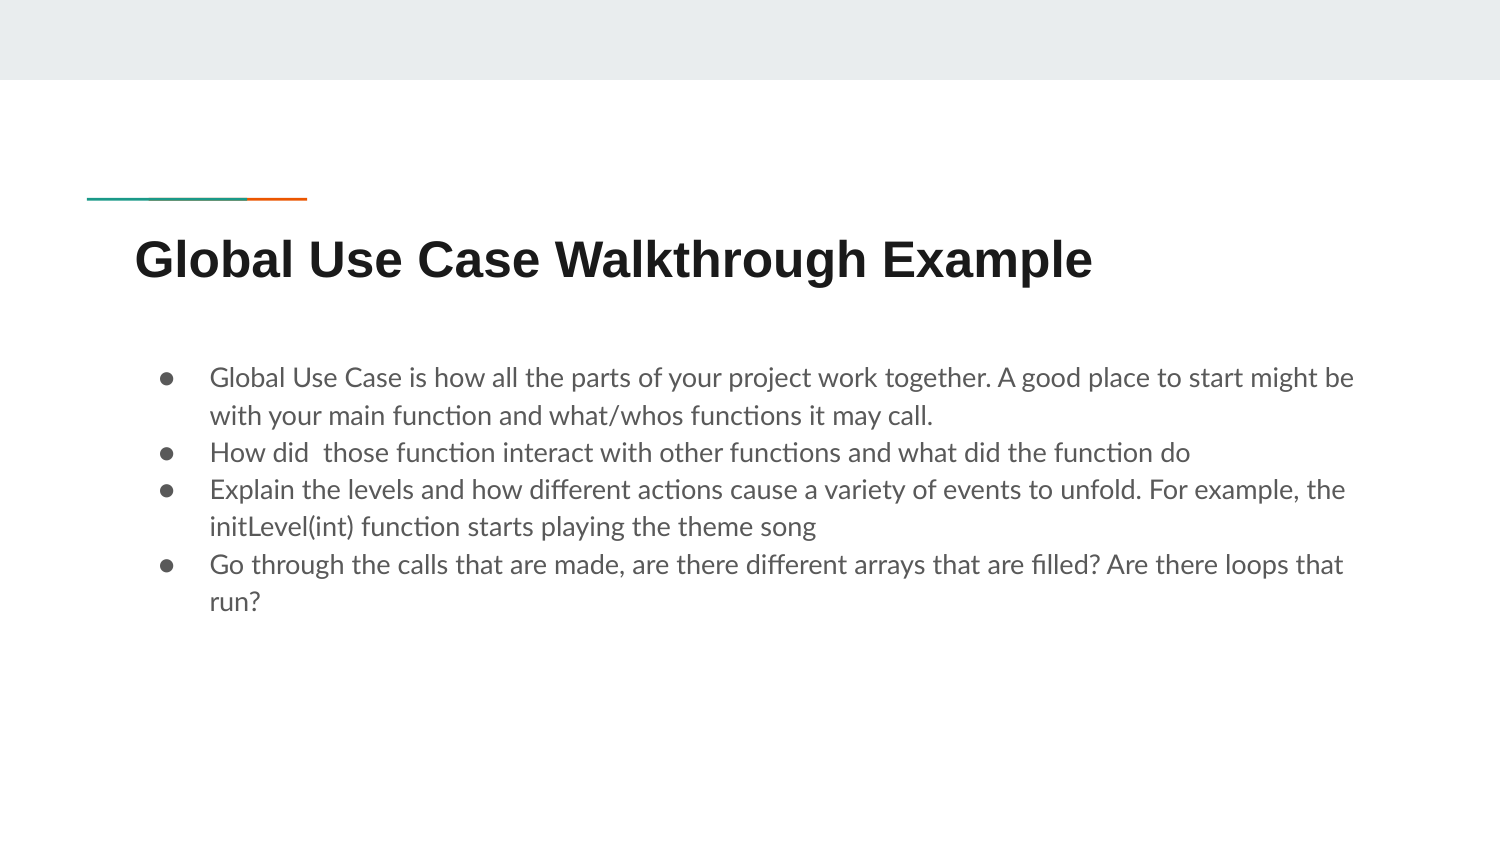

# Global Use Case Walkthrough Example
Global Use Case is how all the parts of your project work together. A good place to start might be with your main function and what/whos functions it may call.
How did  those function interact with other functions and what did the function do
Explain the levels and how different actions cause a variety of events to unfold. For example, the initLevel(int) function starts playing the theme song
Go through the calls that are made, are there different arrays that are filled? Are there loops that run?